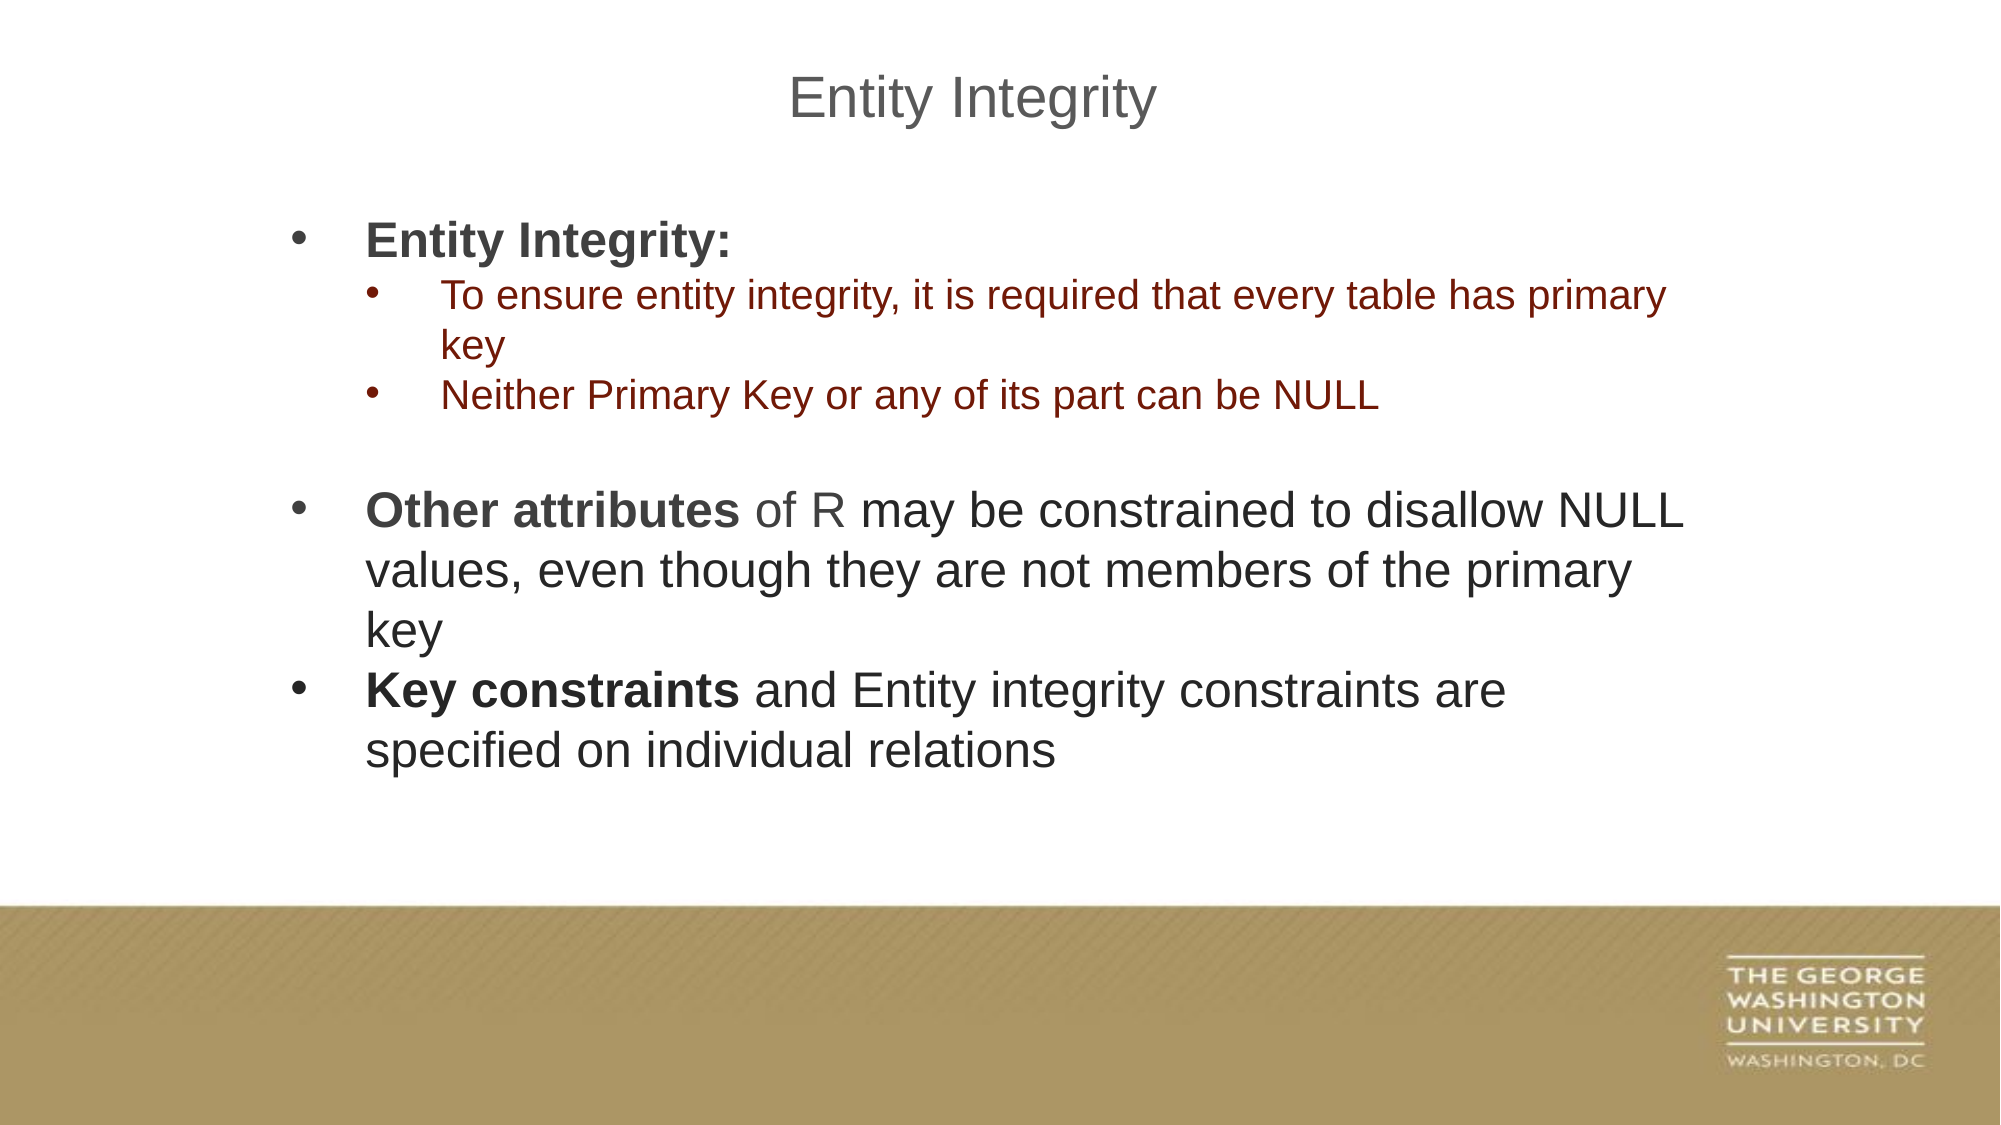

Entity Integrity
Entity Integrity:
To ensure entity integrity, it is required that every table has primary key
Neither Primary Key or any of its part can be NULL

Other attributes of R may be constrained to disallow NULL values, even though they are not members of the primary key
Key constraints and Entity integrity constraints are specified on individual relations